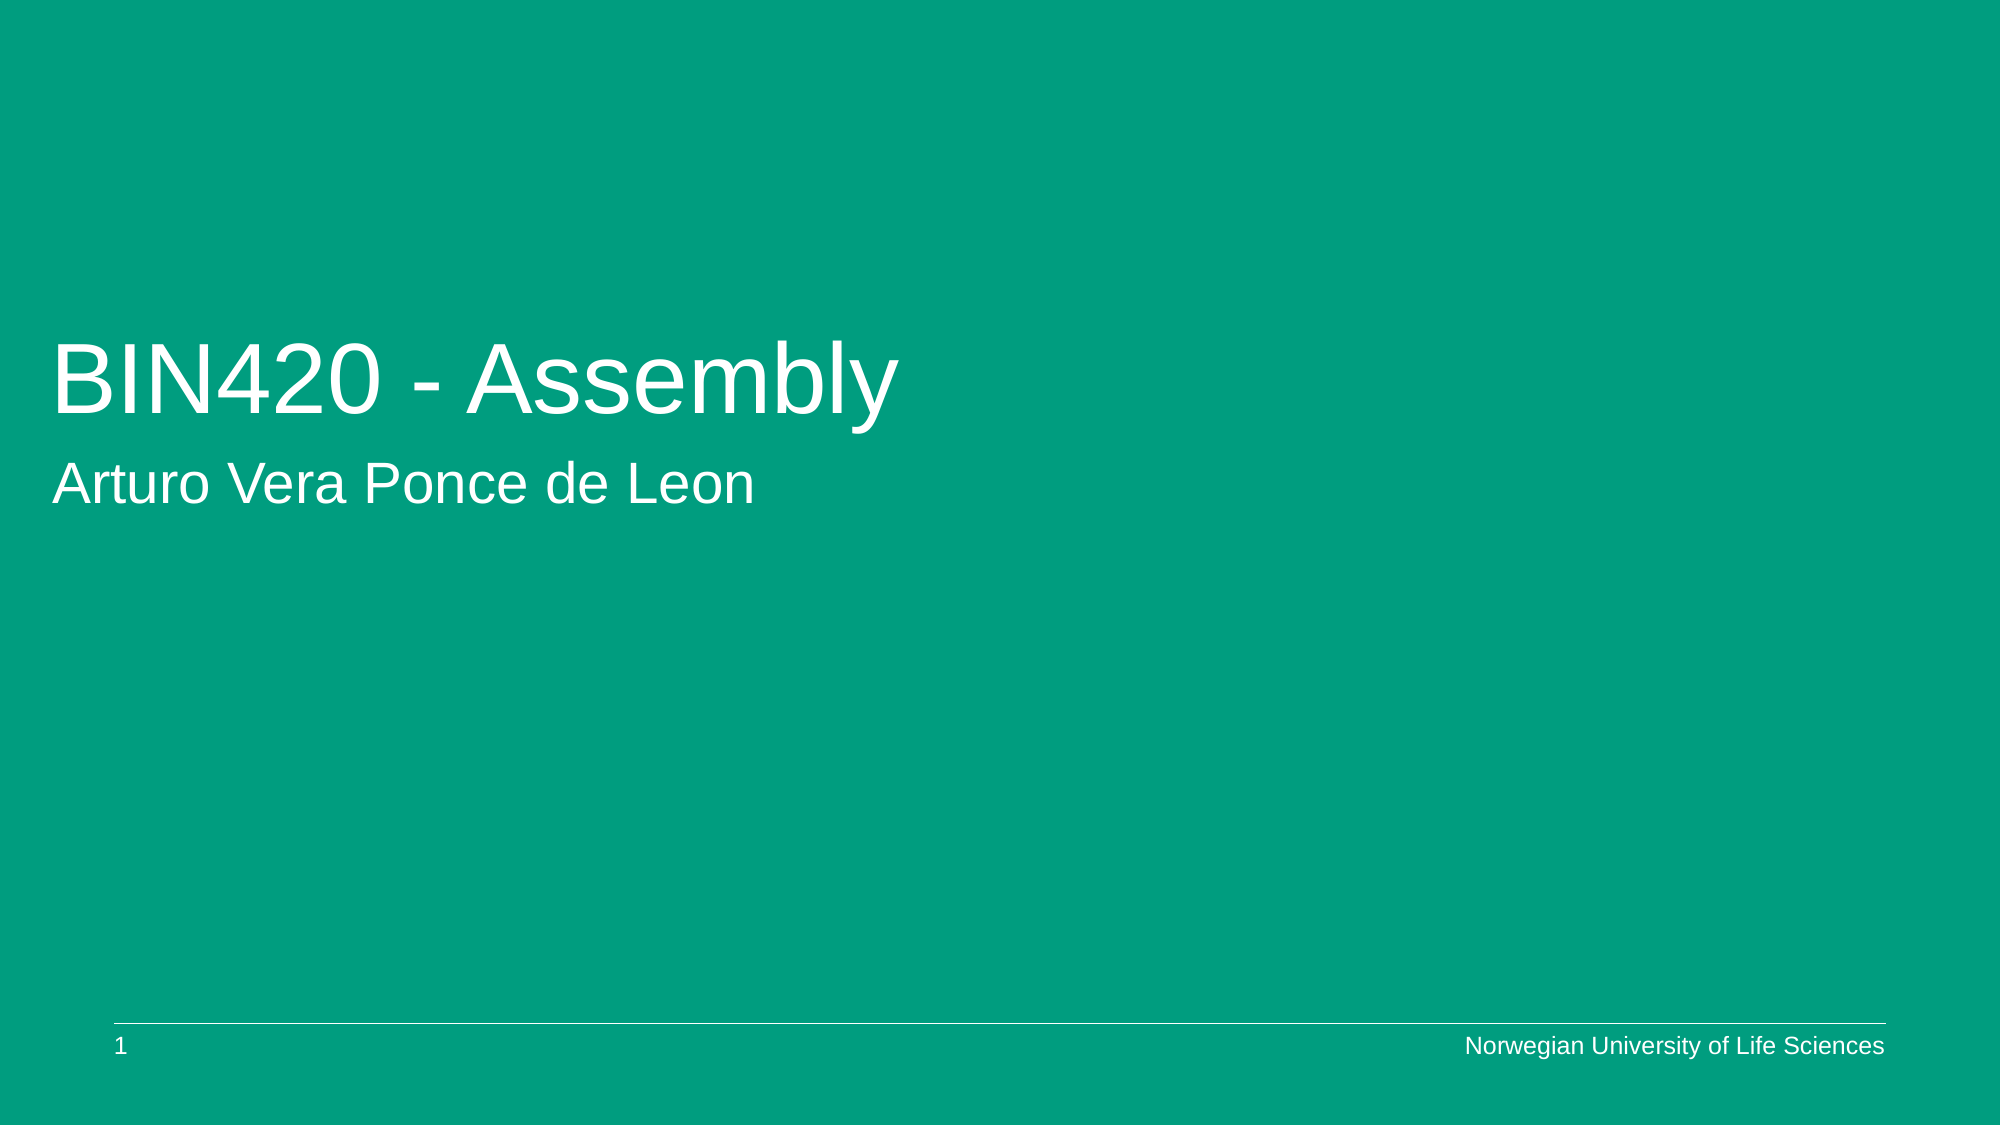

BIN420 - Assembly
Arturo Vera Ponce de Leon
1
Norwegian University of Life Sciences